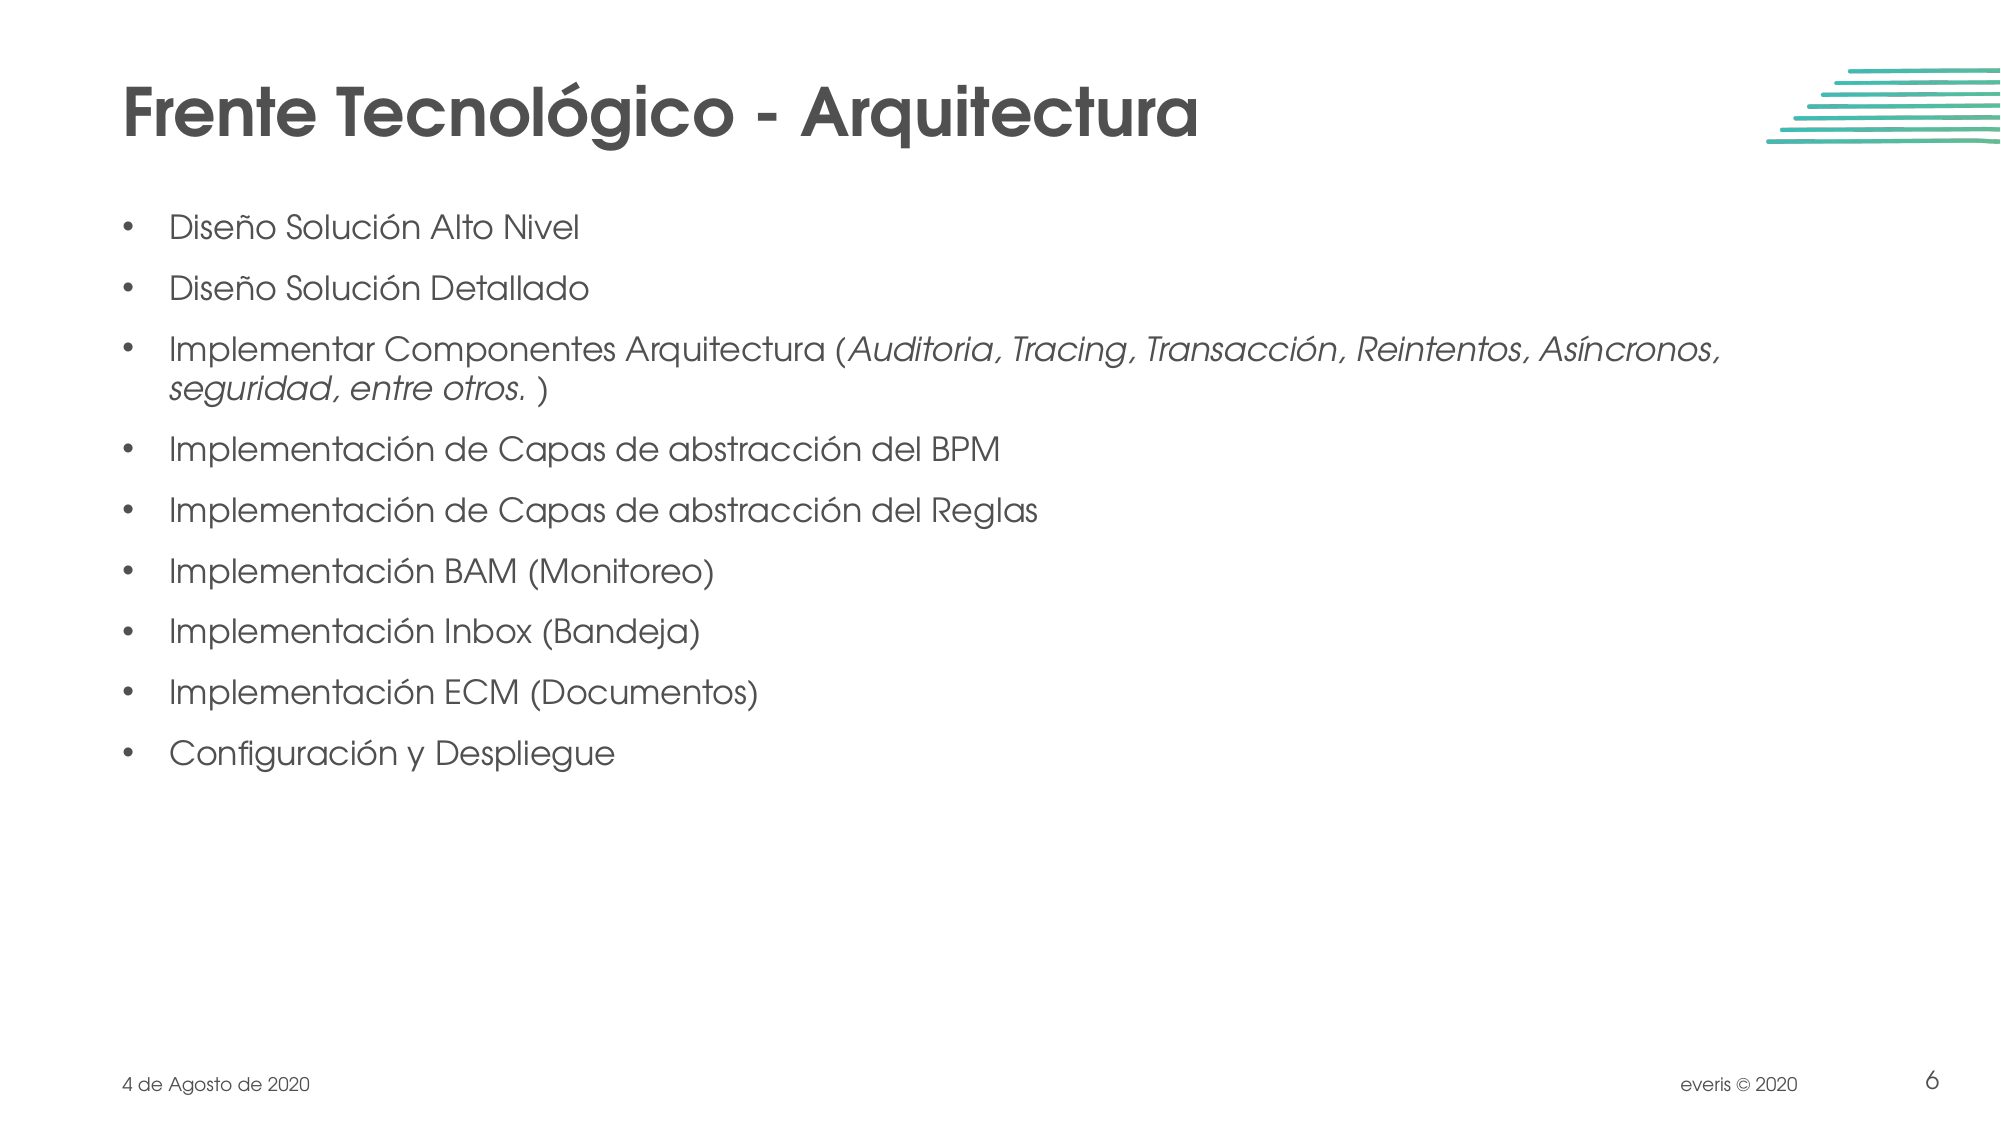

Frente Tecnológico - Arquitectura
Diseño Solución Alto Nivel
Diseño Solución Detallado
Implementar Componentes Arquitectura (Auditoria, Tracing, Transacción, Reintentos, Asíncronos, seguridad, entre otros. )
Implementación de Capas de abstracción del BPM
Implementación de Capas de abstracción del Reglas
Implementación BAM (Monitoreo)
Implementación Inbox (Bandeja)
Implementación ECM (Documentos)
Configuración y Despliegue
4 de Agosto de 2020
everis © 2020
6